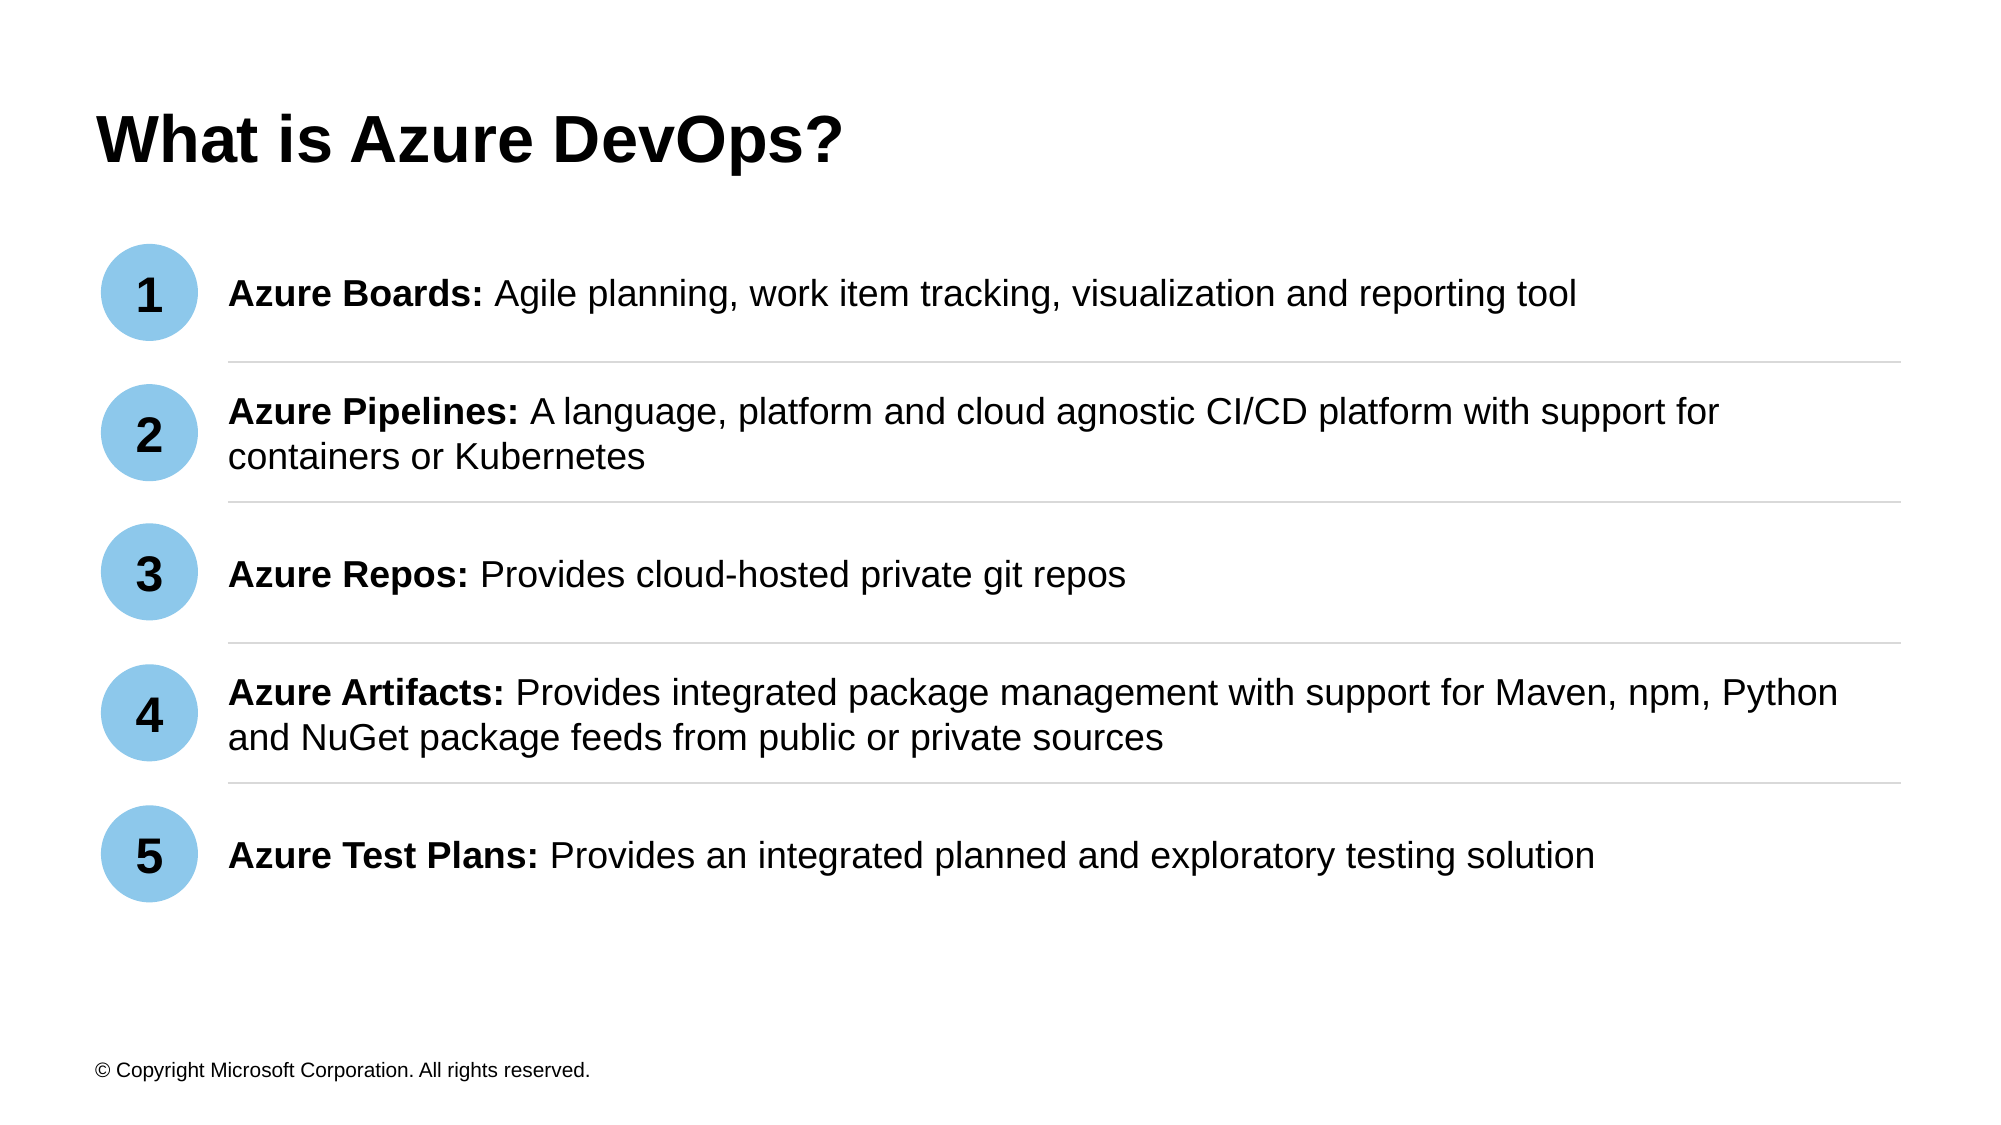

# What is Azure DevOps?
Azure Boards: Agile planning, work item tracking, visualization and reporting tool
1
Azure Pipelines: A language, platform and cloud agnostic CI/CD platform with support for containers or Kubernetes
2
Azure Repos: Provides cloud-hosted private git repos
3
Azure Artifacts: Provides integrated package management with support for Maven, npm, Python and NuGet package feeds from public or private sources
4
Azure Test Plans: Provides an integrated planned and exploratory testing solution
5